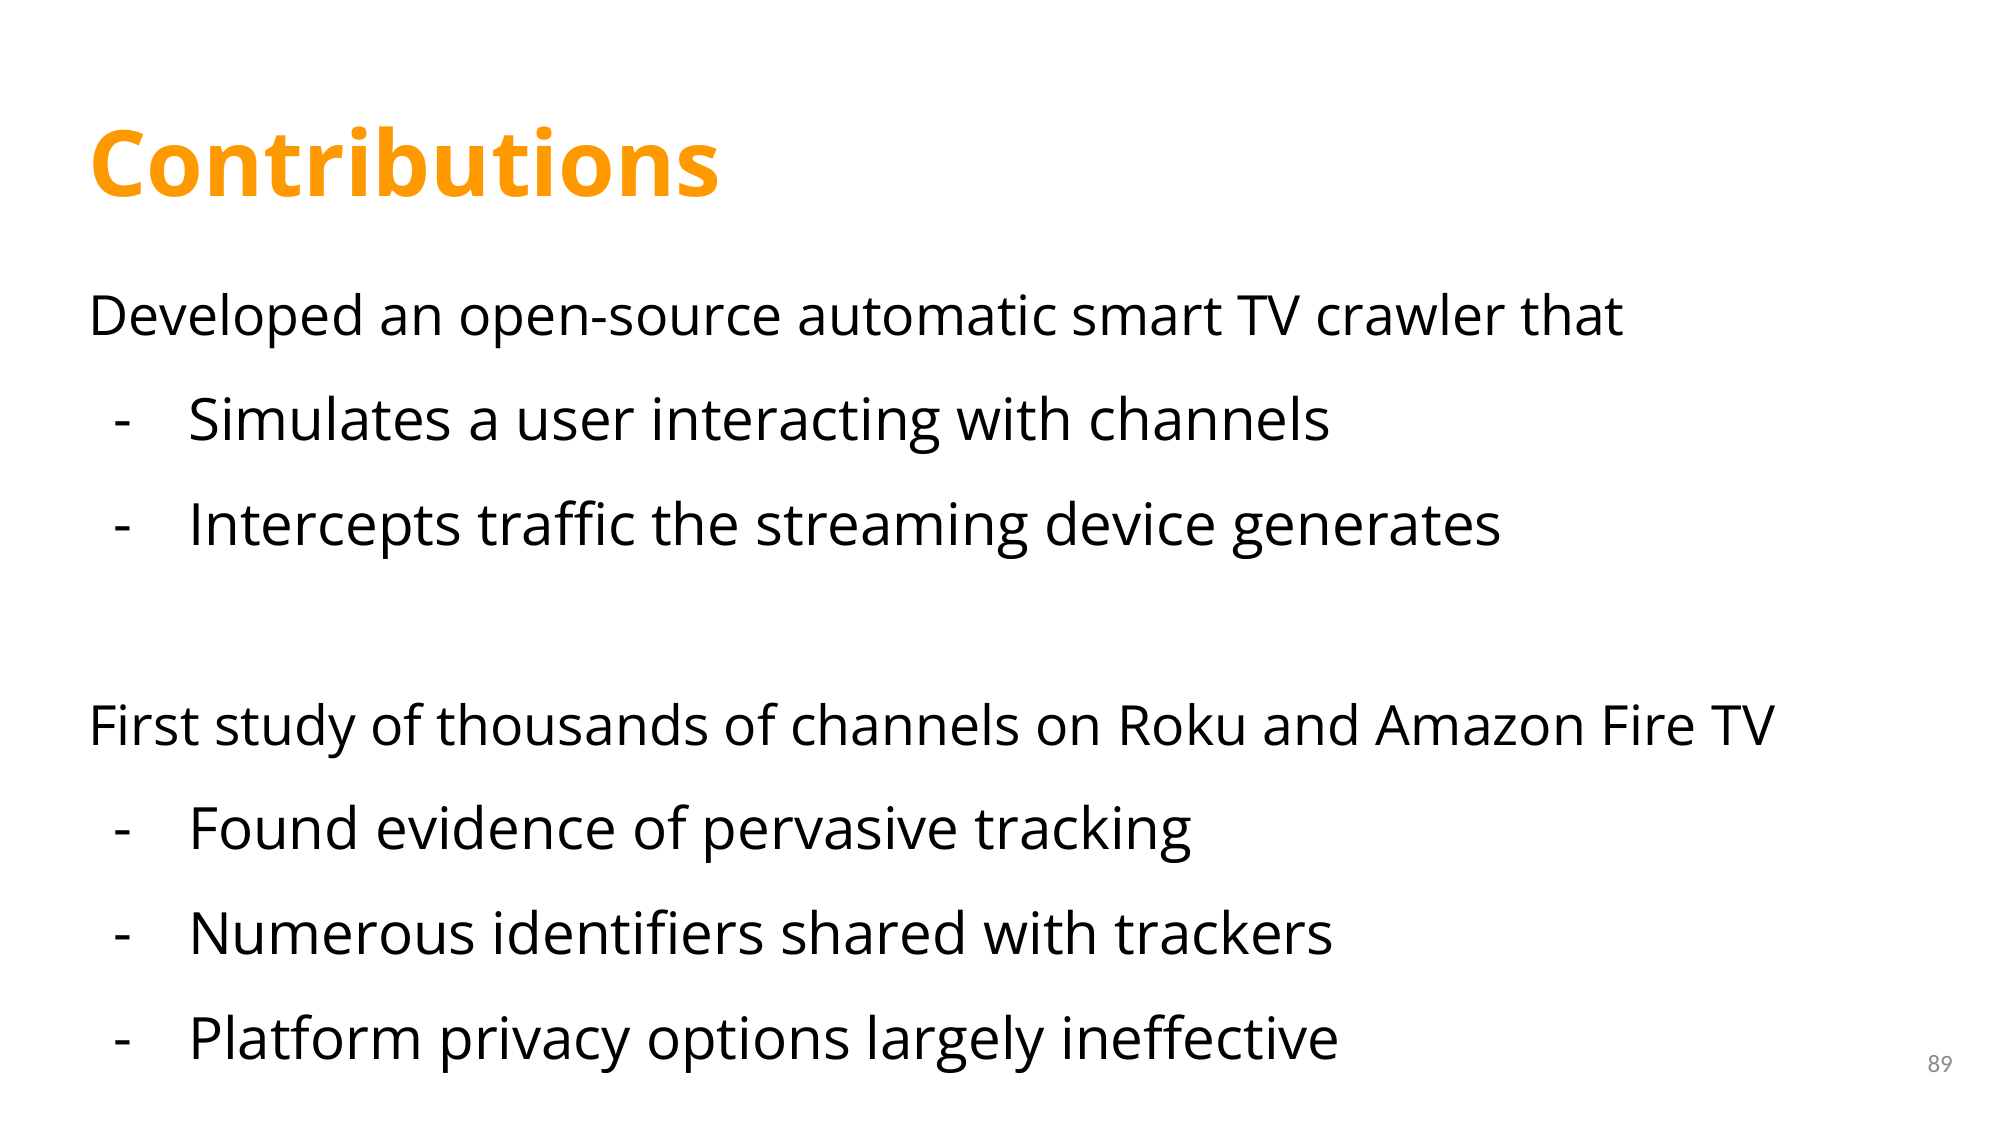

# Contributions
Developed an open-source automatic smart TV crawler that
Simulates a user interacting with channels
Intercepts traffic the streaming device generates

First study of thousands of channels on Roku and Amazon Fire TV
Found evidence of pervasive tracking
Numerous identifiers shared with trackers
Platform privacy options largely ineffective
89